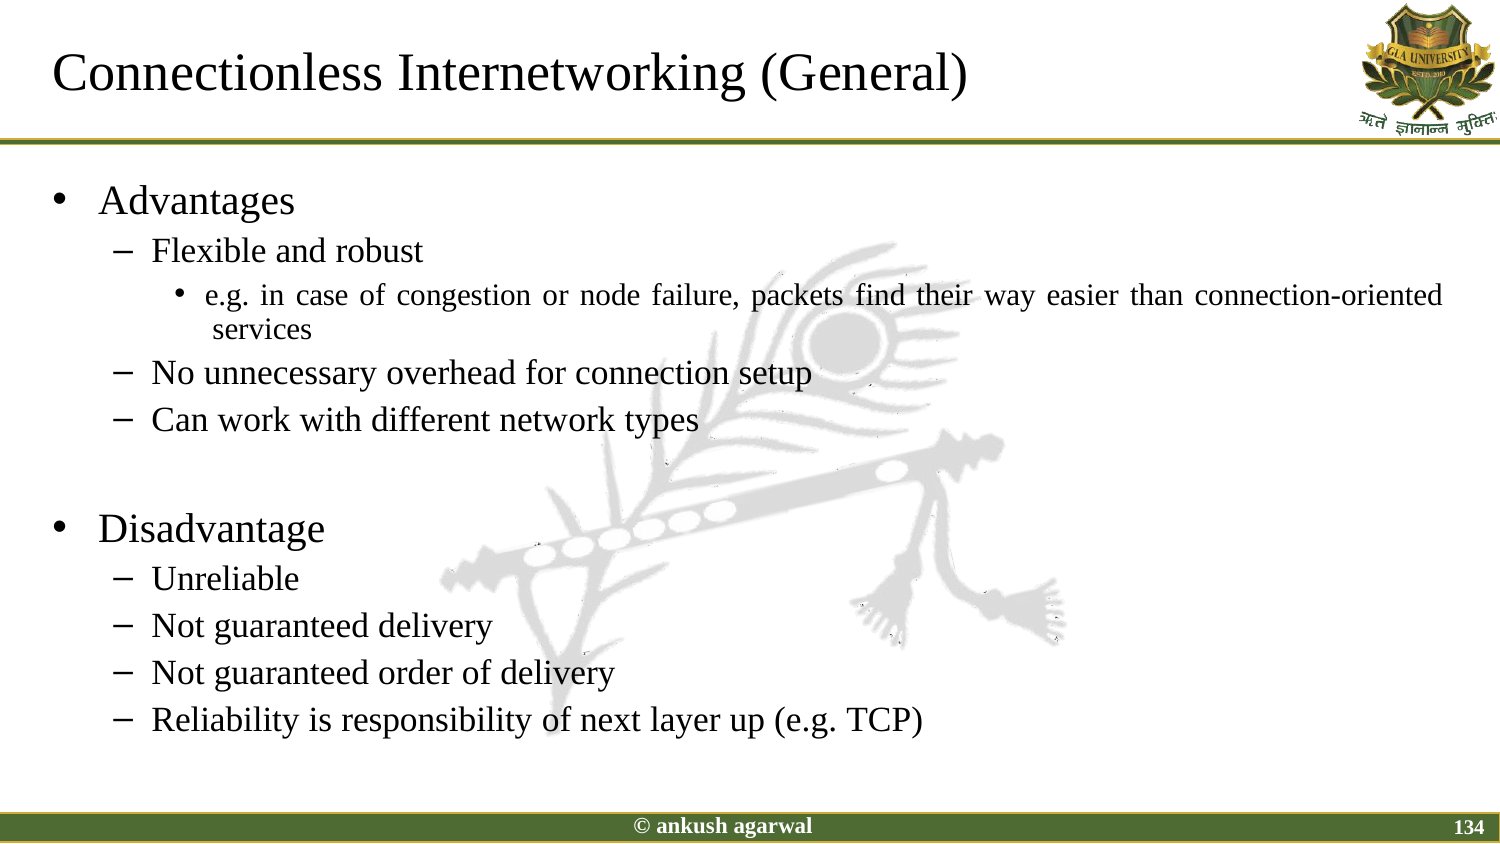

# Connectionless Internetworking (General)
Advantages
Flexible and robust
e.g. in case of congestion or node failure, packets find their way easier than connection-oriented  services
No unnecessary overhead for connection setup
Can work with different network types

Disadvantage
Unreliable
Not guaranteed delivery
Not guaranteed order of delivery
Reliability is responsibility of next layer up (e.g. TCP)
© ankush agarwal
134